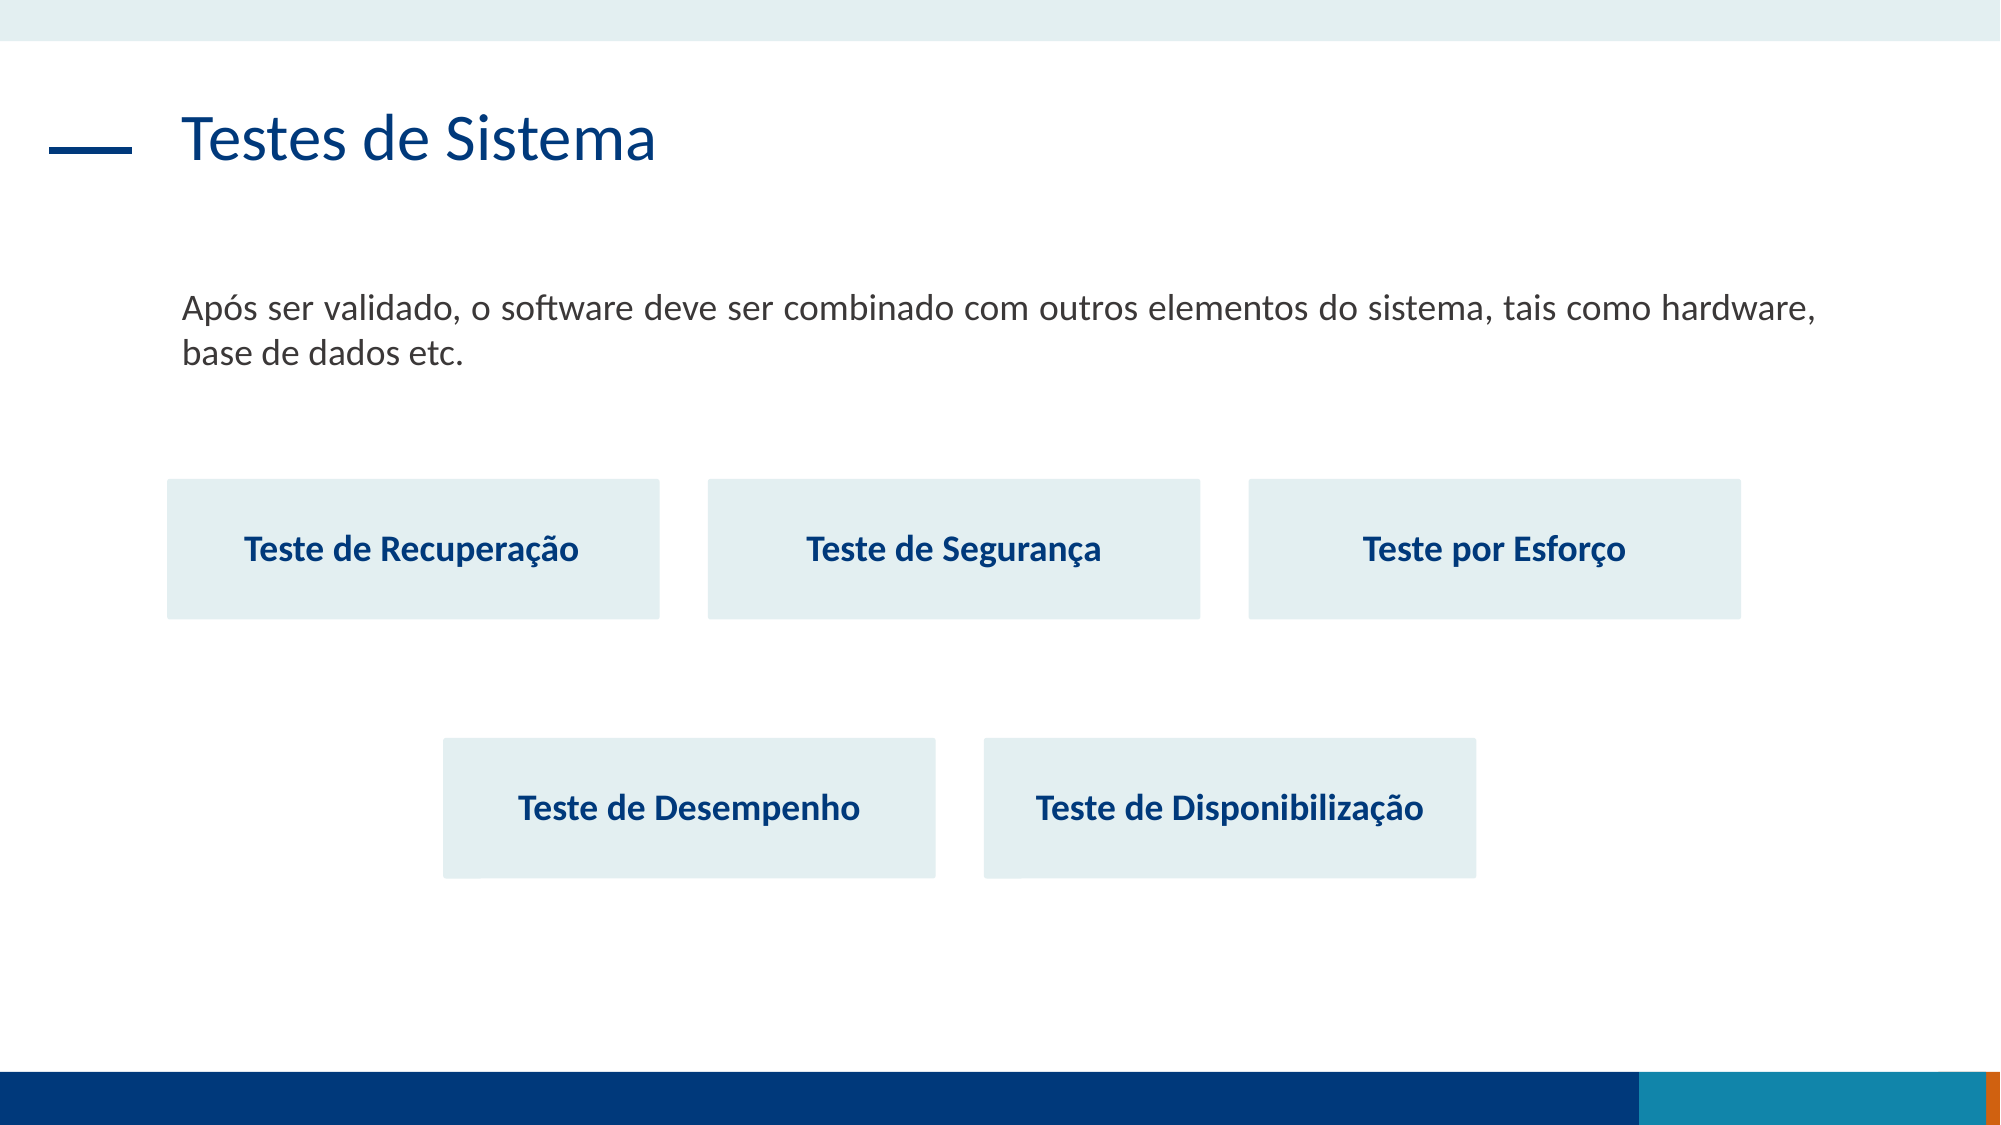

Testes de Sistema
Após ser validado, o software deve ser combinado com outros elementos do sistema, tais como hardware, base de dados etc.

Teste de Recuperação
Teste de Segurança
Teste por Esforço

Teste de Desempenho
Teste de Disponibilização